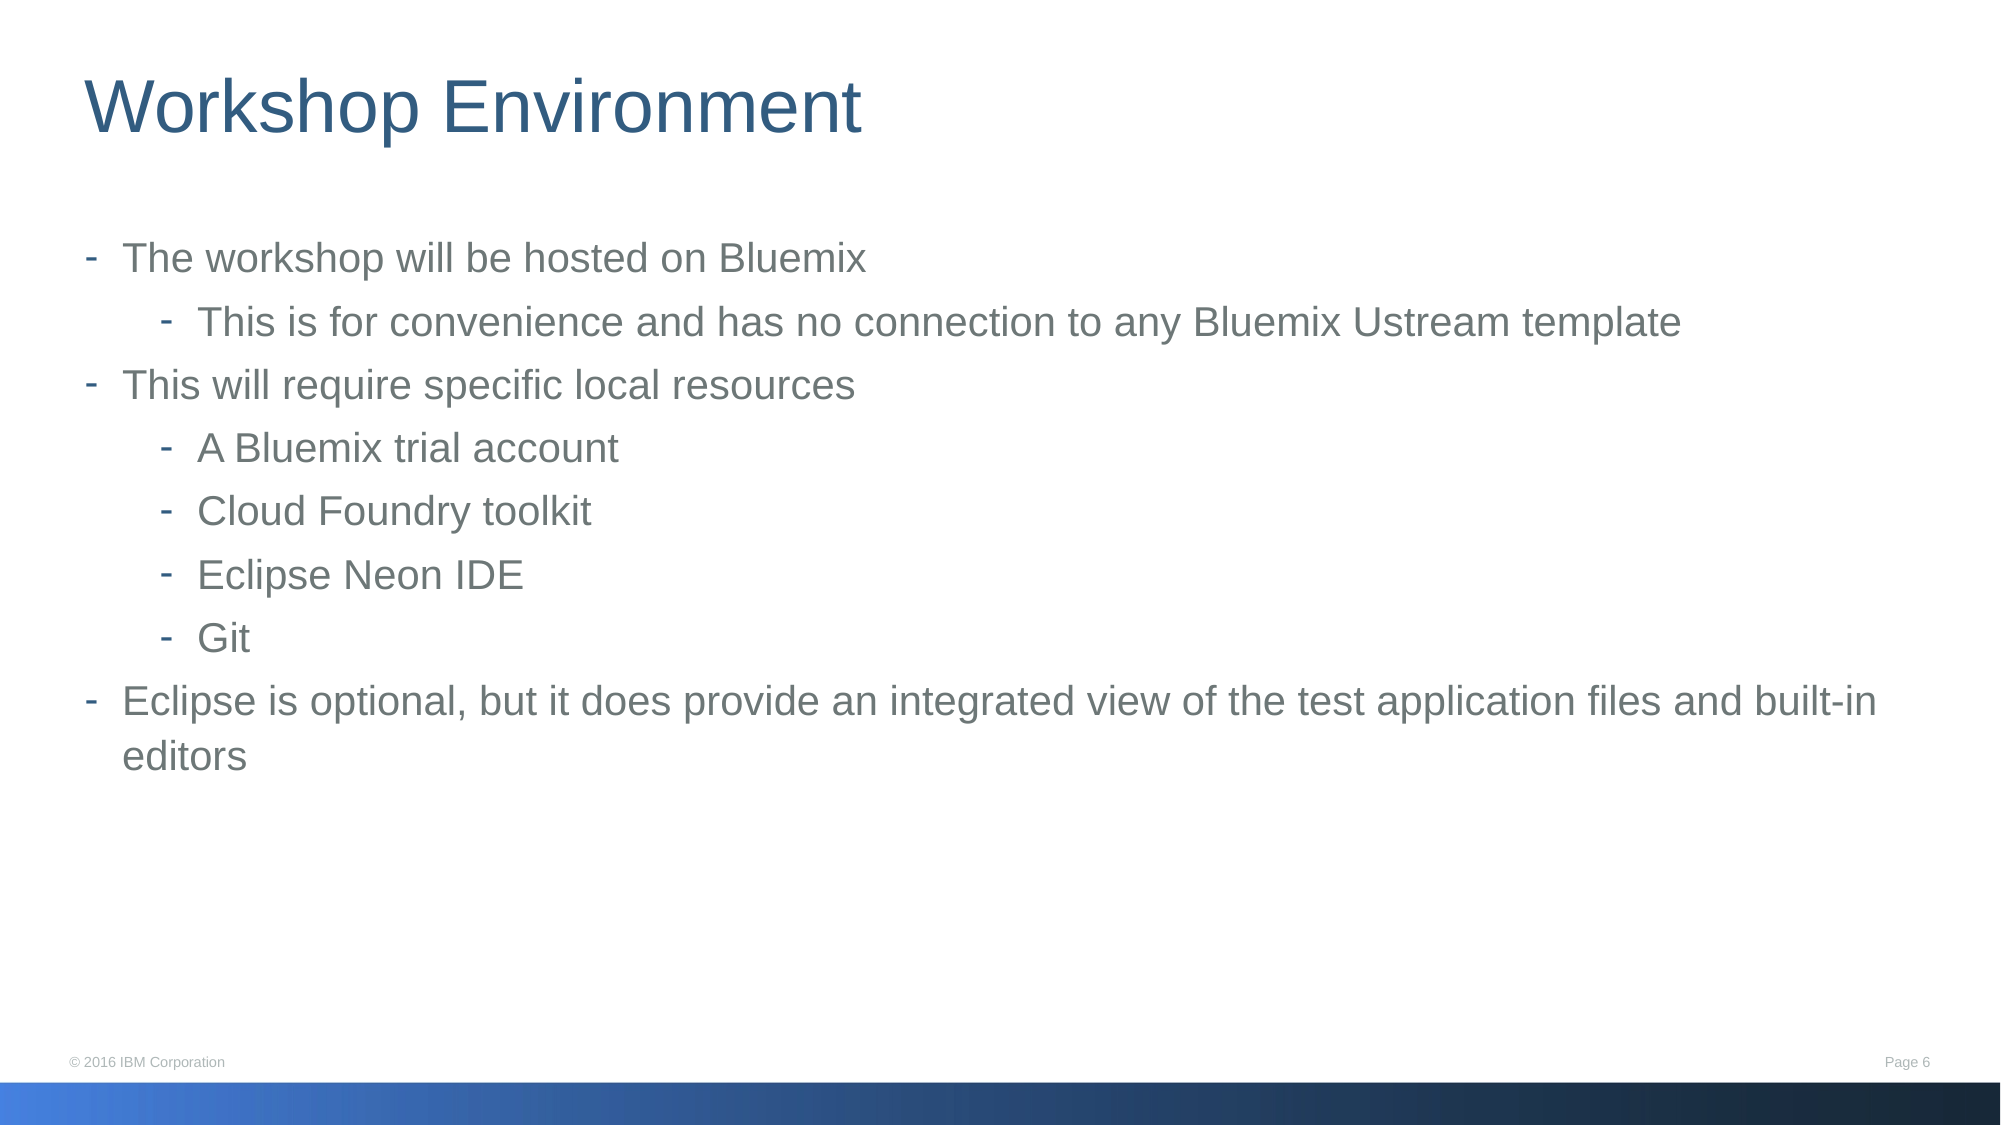

# Workshop Environment
The workshop will be hosted on Bluemix
This is for convenience and has no connection to any Bluemix Ustream template
This will require specific local resources
A Bluemix trial account
Cloud Foundry toolkit
Eclipse Neon IDE
Git
Eclipse is optional, but it does provide an integrated view of the test application files and built-in editors